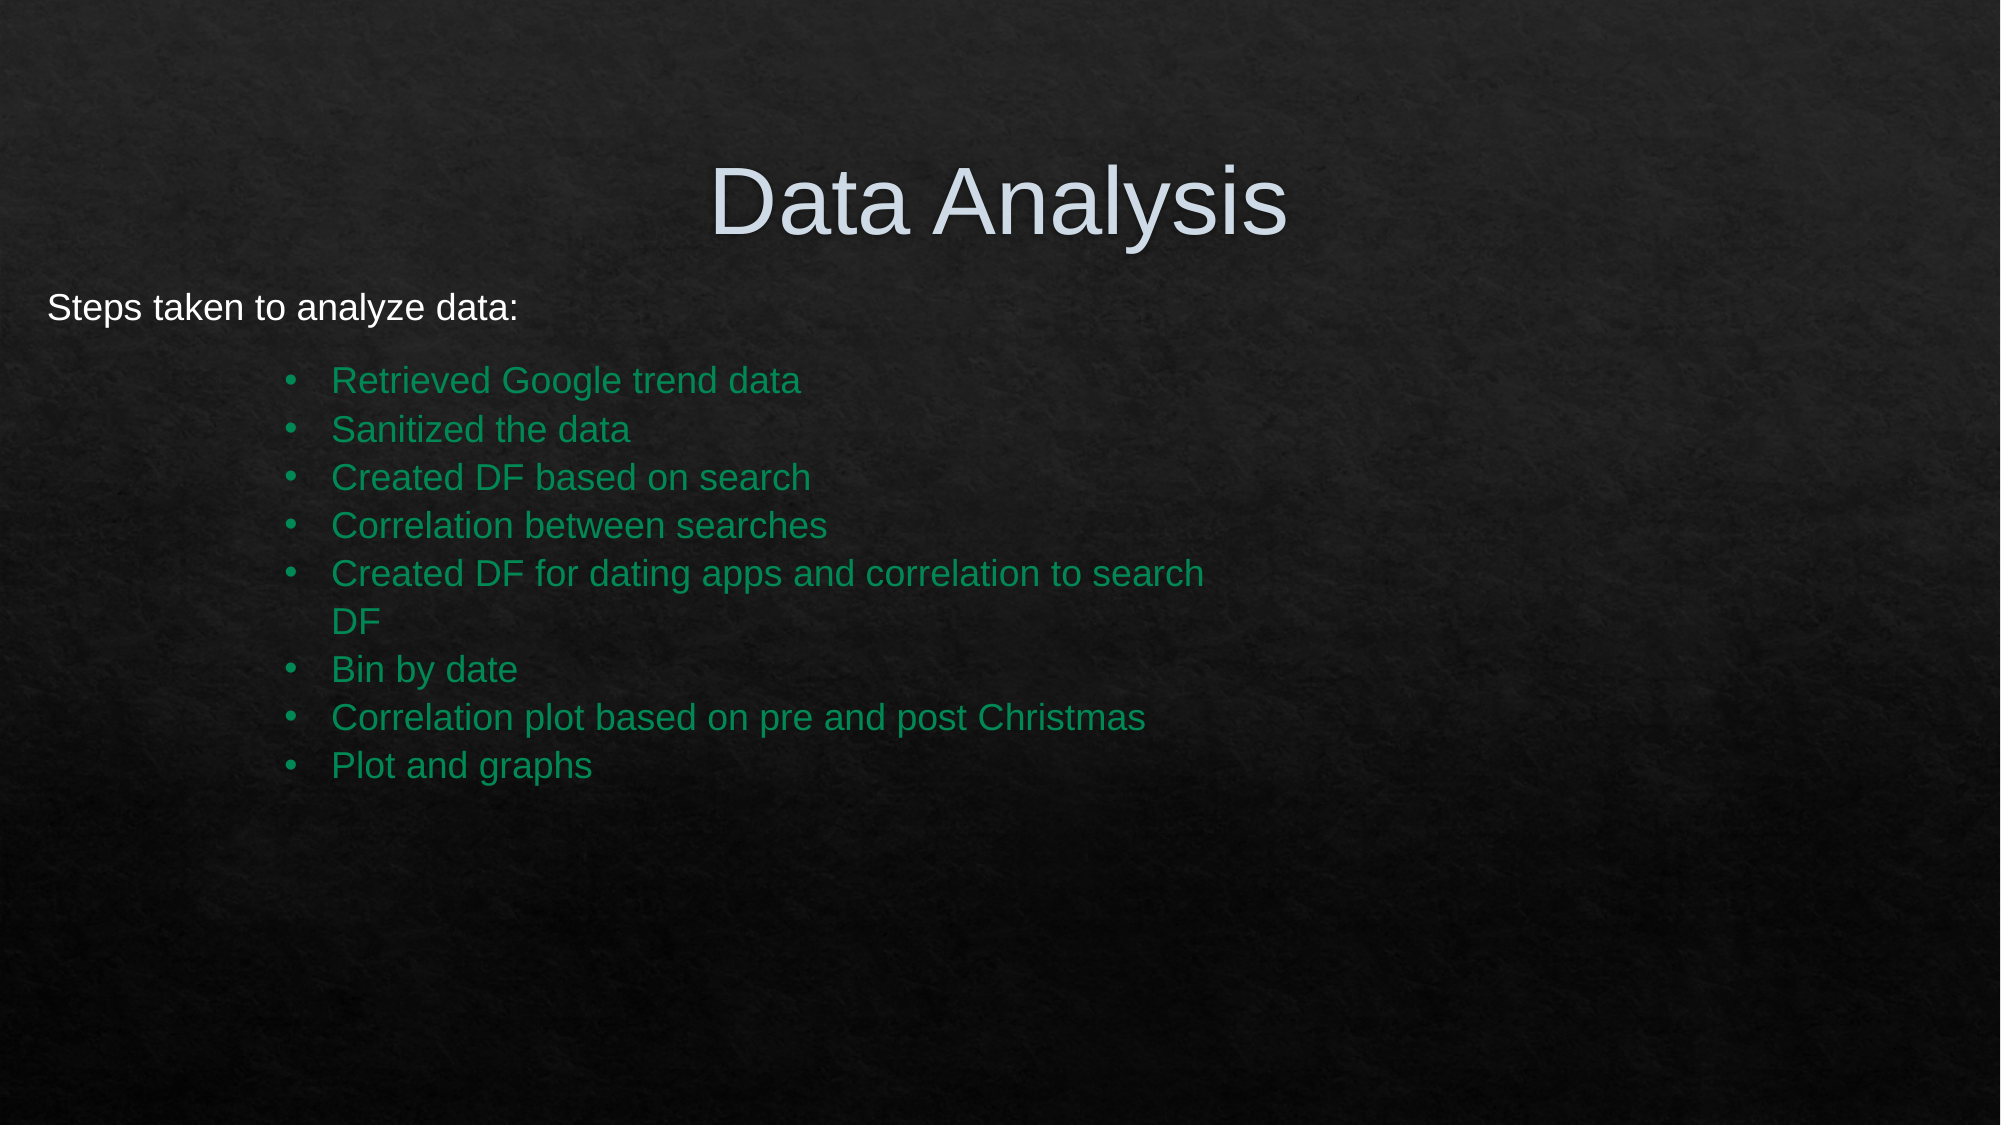

# Data Analysis
Steps taken to analyze data:
Retrieved Google trend data
Sanitized the data
Created DF based on search
Correlation between searches
Created DF for dating apps and correlation to search DF
Bin by date
Correlation plot based on pre and post Christmas
Plot and graphs